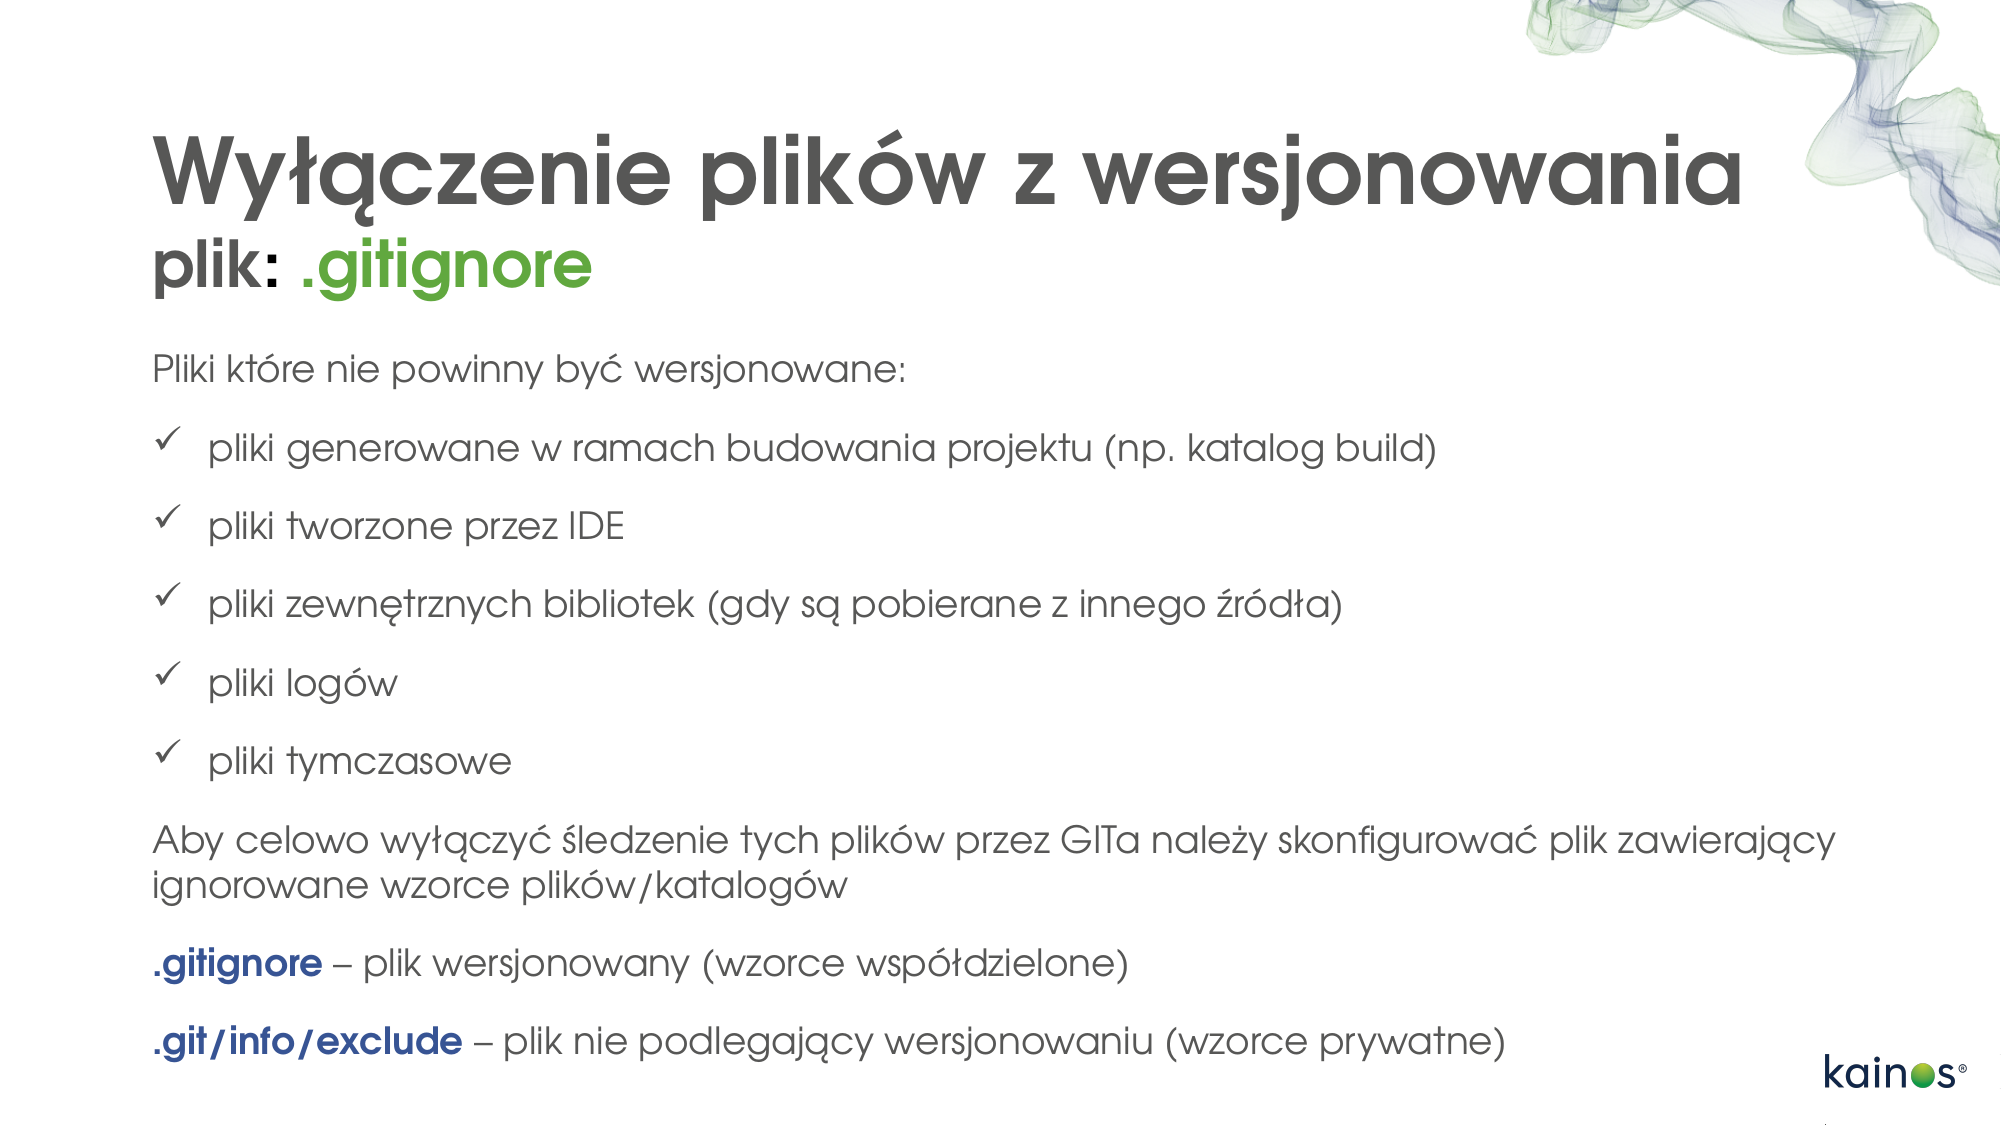

# Wyłączenie plików z wersjonowania plik: .gitignore
Pliki które nie powinny być wersjonowane:
pliki generowane w ramach budowania projektu (np. katalog build)
pliki tworzone przez IDE
pliki zewnętrznych bibliotek (gdy są pobierane z innego źródła)
pliki logów
pliki tymczasowe
Aby celowo wyłączyć śledzenie tych plików przez GITa należy skonfigurować plik zawierający ignorowane wzorce plików/katalogów
.gitignore – plik wersjonowany (wzorce współdzielone)
.git/info/exclude – plik nie podlegający wersjonowaniu (wzorce prywatne)